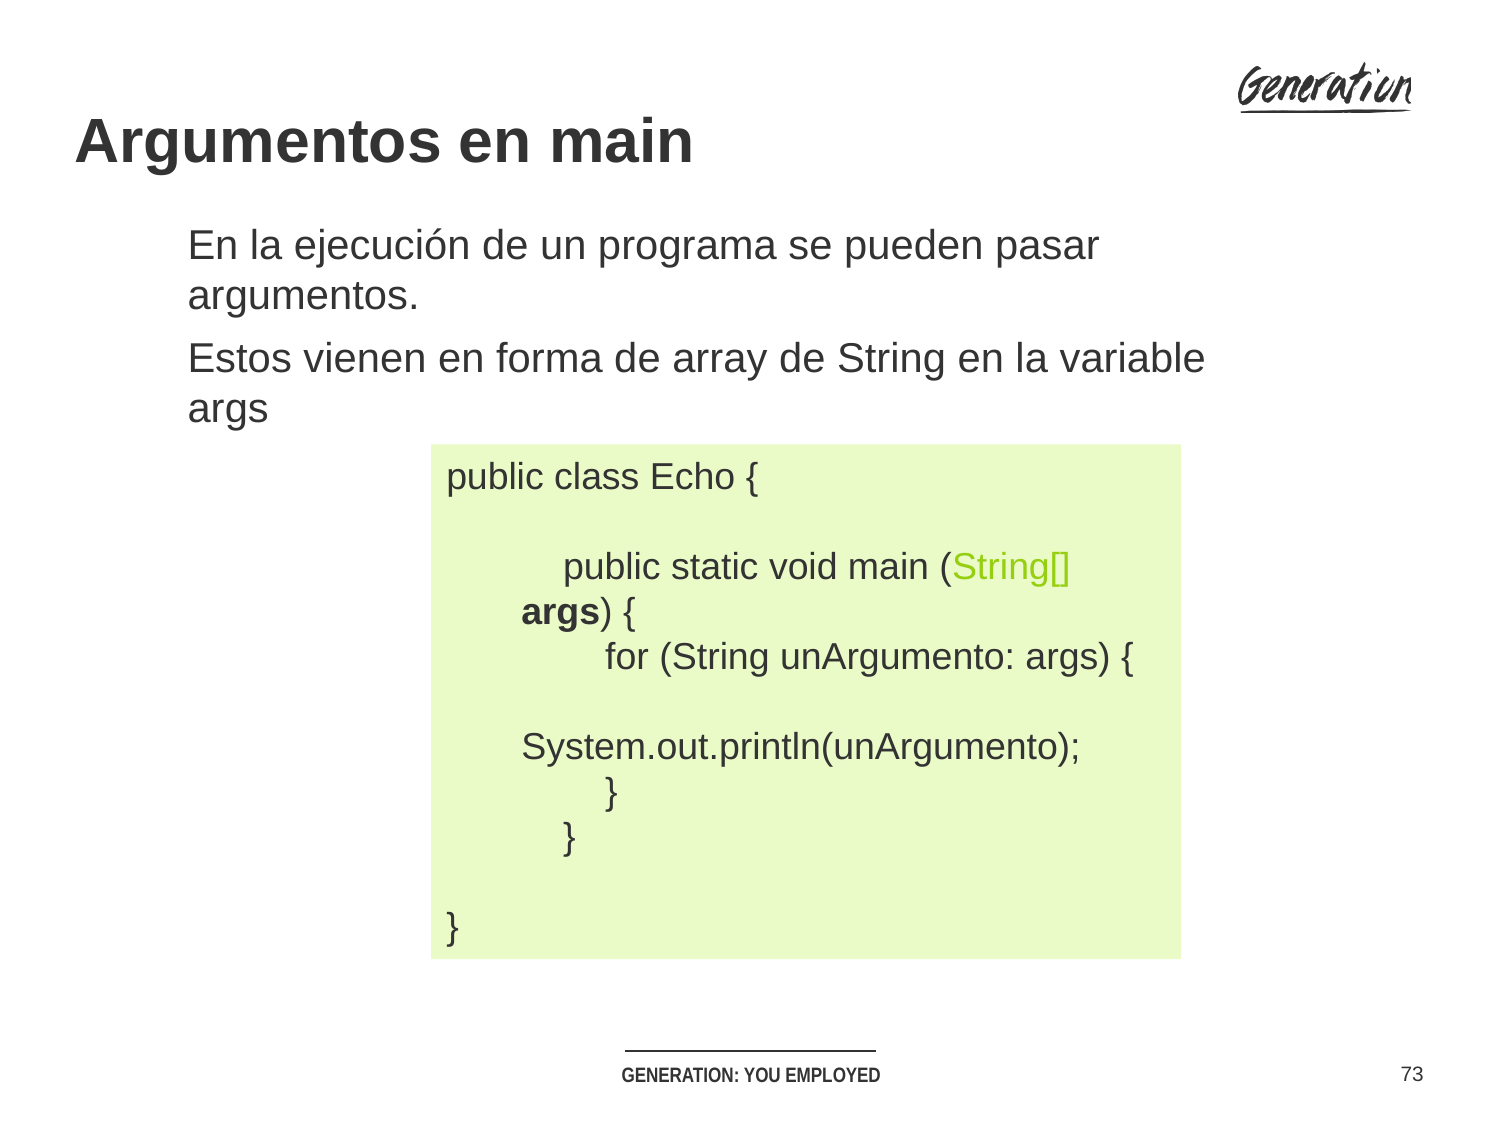

Argumentos en main
En la ejecución de un programa se pueden pasar argumentos.
Estos vienen en forma de array de String en la variable args
public class Echo {

    public static void main (String[] args) {
        for (String unArgumento: args) {
            System.out.println(unArgumento);
        }
    }

}